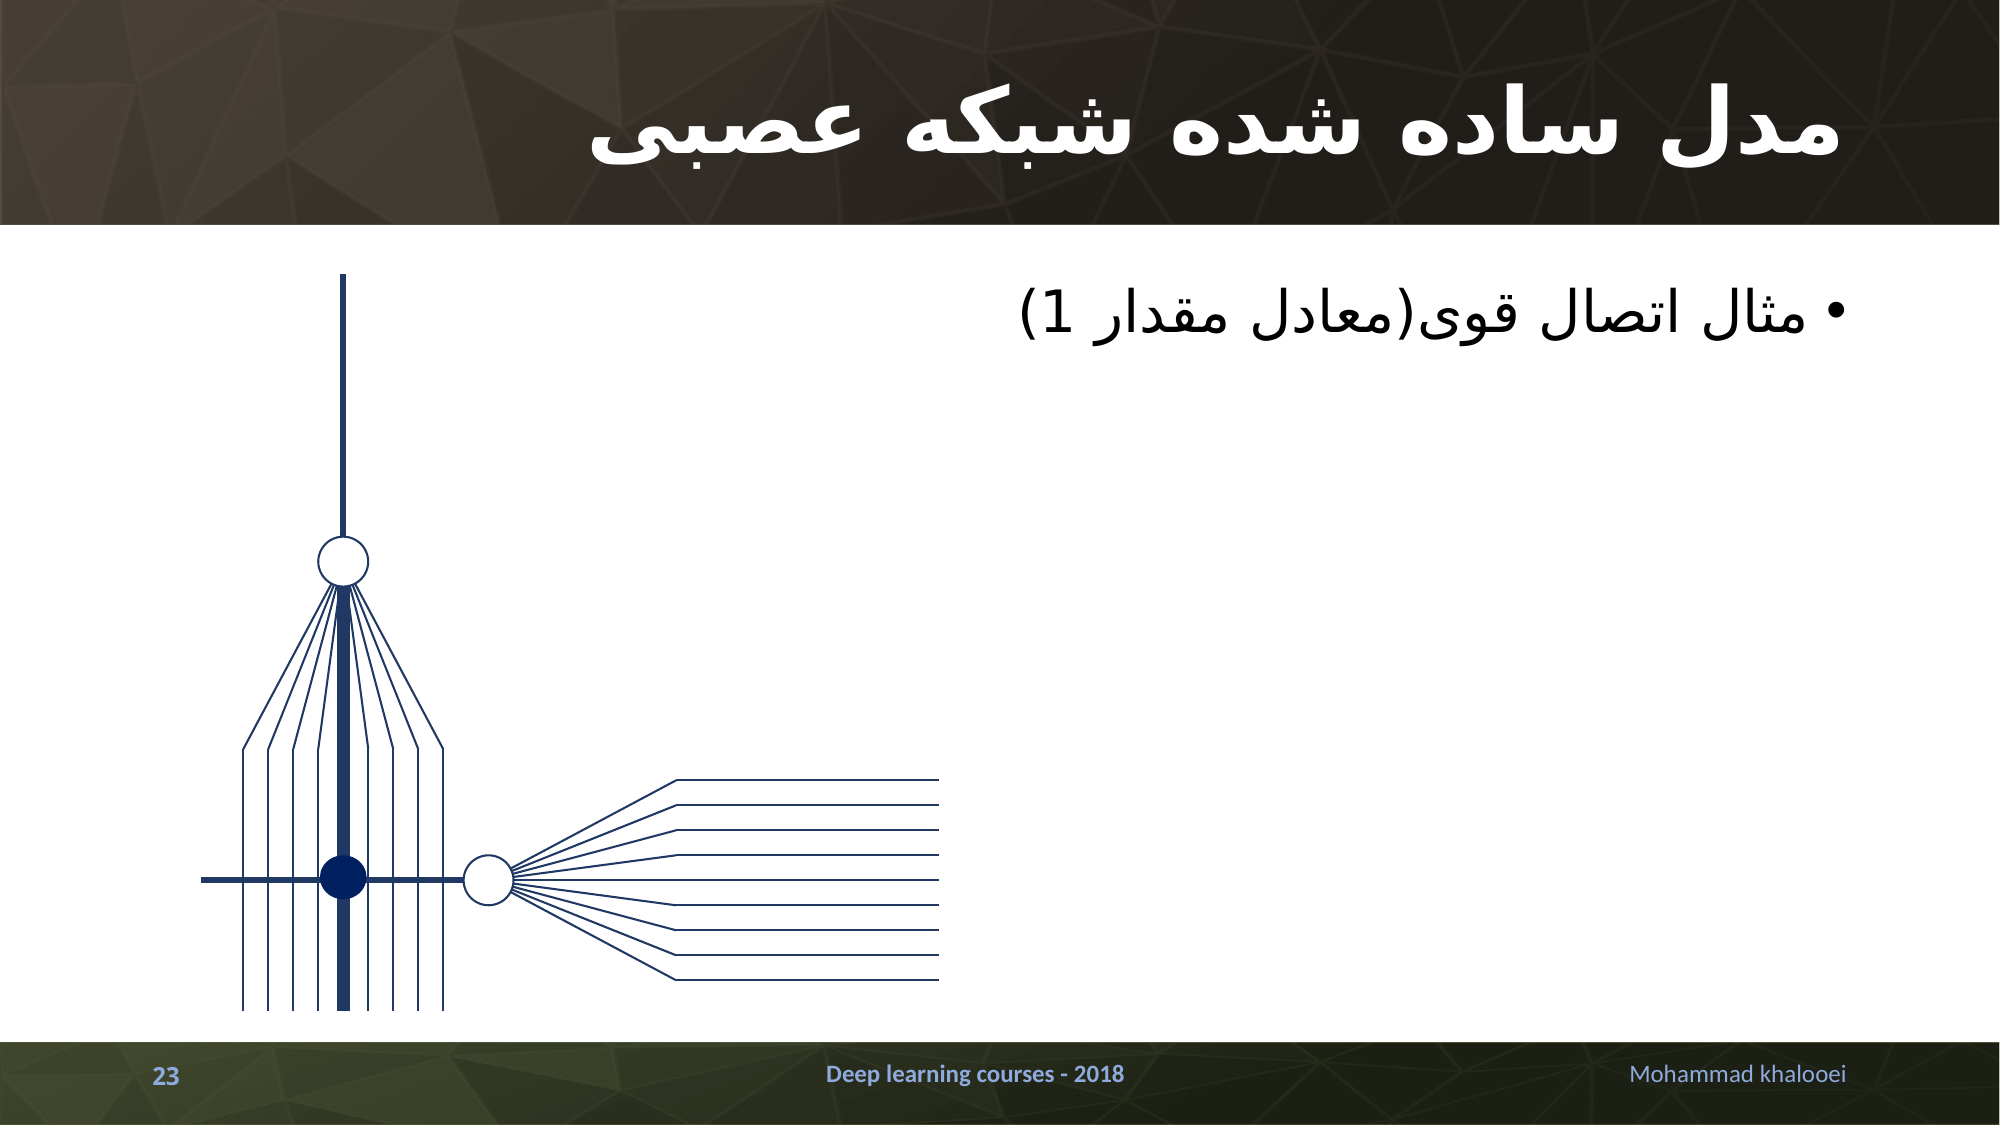

# مدل ساده شده شبکه عصبی
مثال اتصال قوی(معادل مقدار 1)

Deep learning courses - 2018
Mohammad khalooei
23